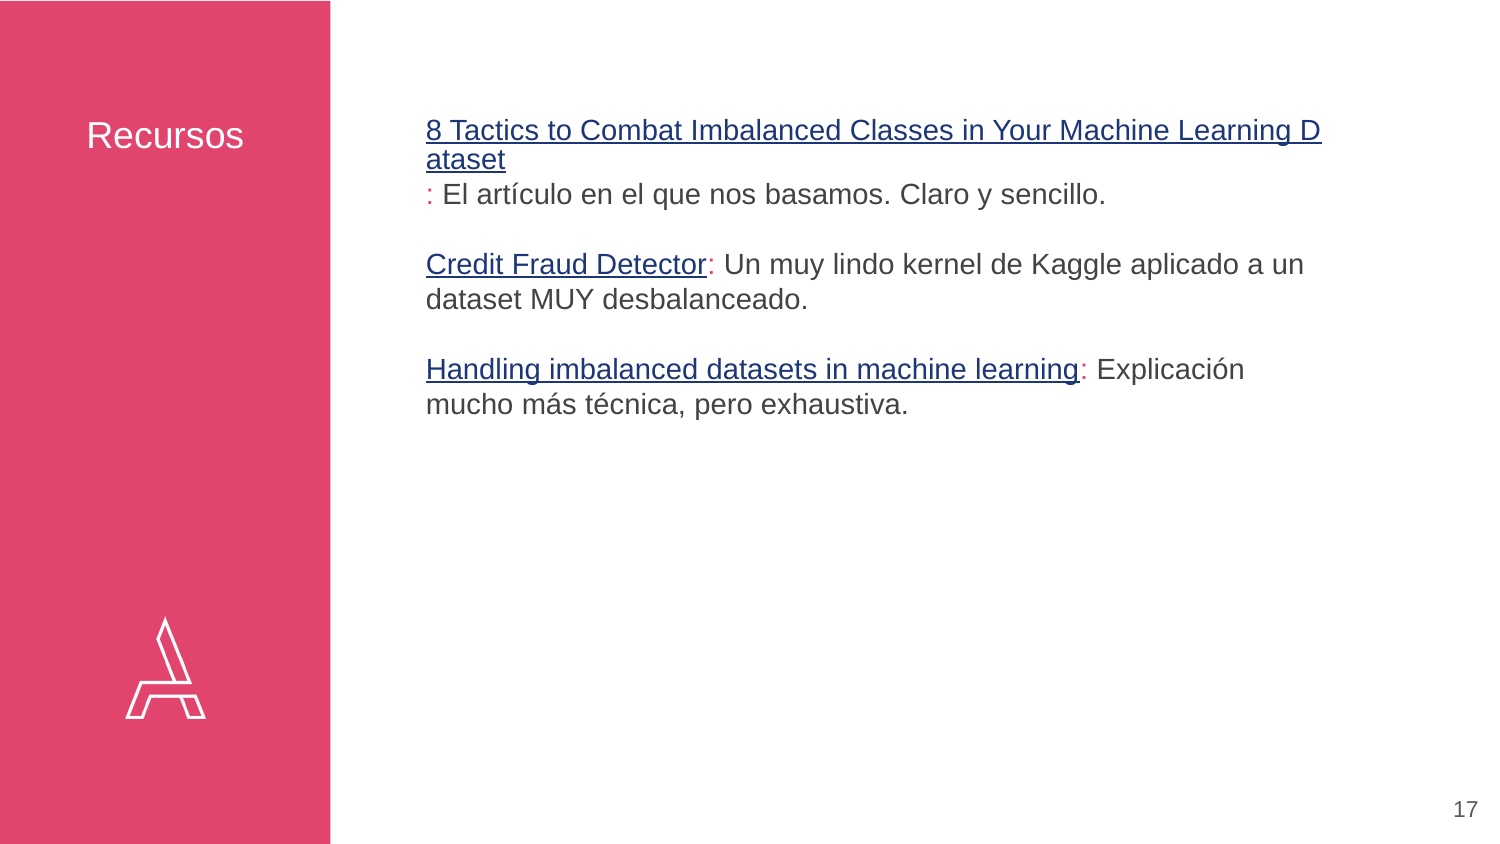

# Recursos
8 Tactics to Combat Imbalanced Classes in Your Machine Learning Dataset: El artículo en el que nos basamos. Claro y sencillo.

Credit Fraud Detector: Un muy lindo kernel de Kaggle aplicado a un dataset MUY desbalanceado.

Handling imbalanced datasets in machine learning: Explicación mucho más técnica, pero exhaustiva.

17